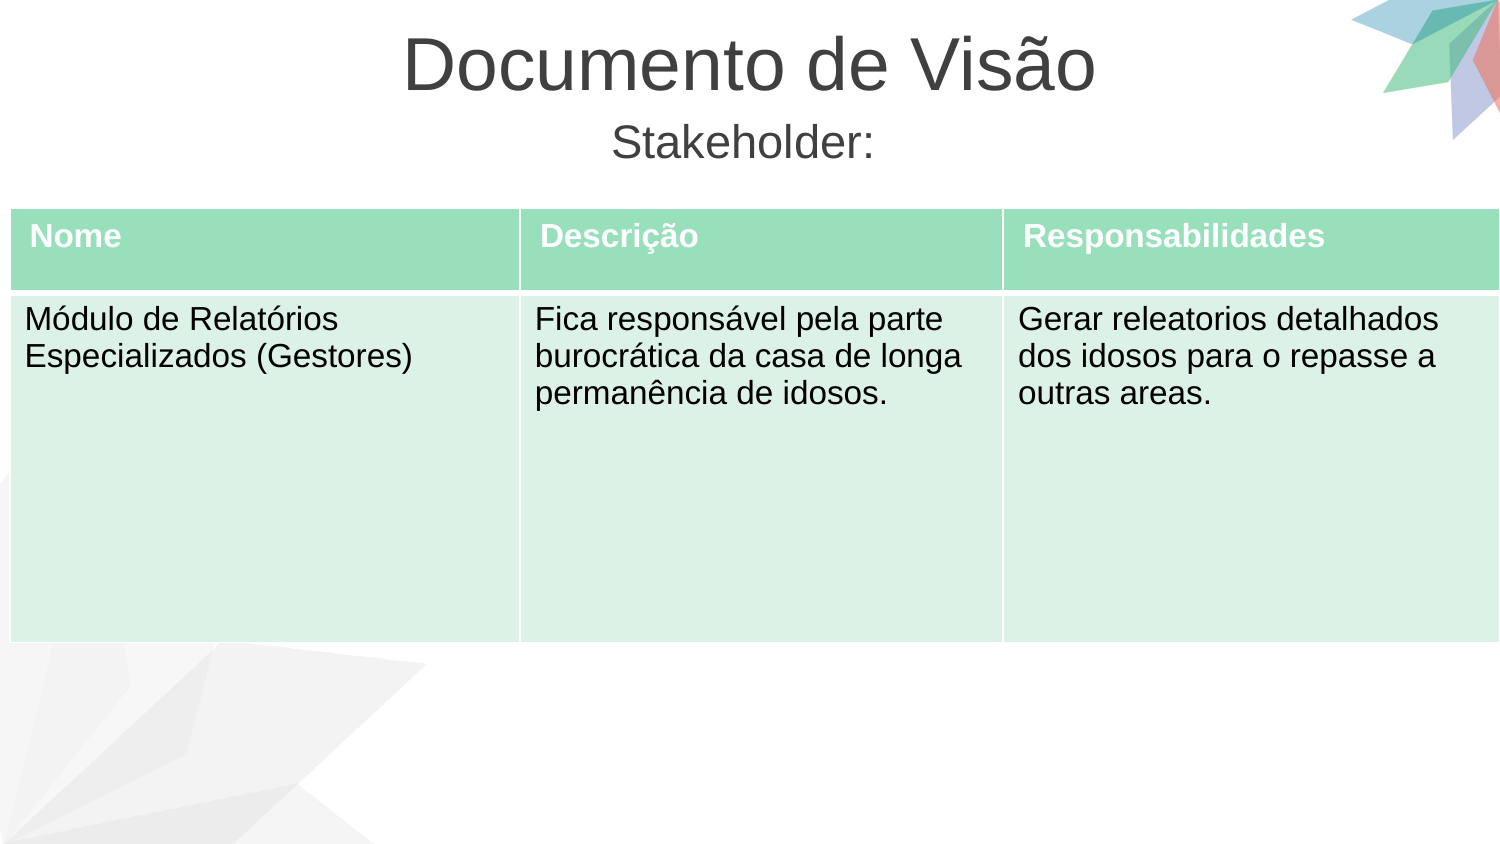

Documento de Visão
Stakeholder:
| Nome | Descrição | Responsabilidades |
| --- | --- | --- |
| Módulo de Relatórios Especializados (Gestores) | Fica responsável pela parte burocrática da casa de longa permanência de idosos. | Gerar releatorios detalhados dos idosos para o repasse a outras areas. |